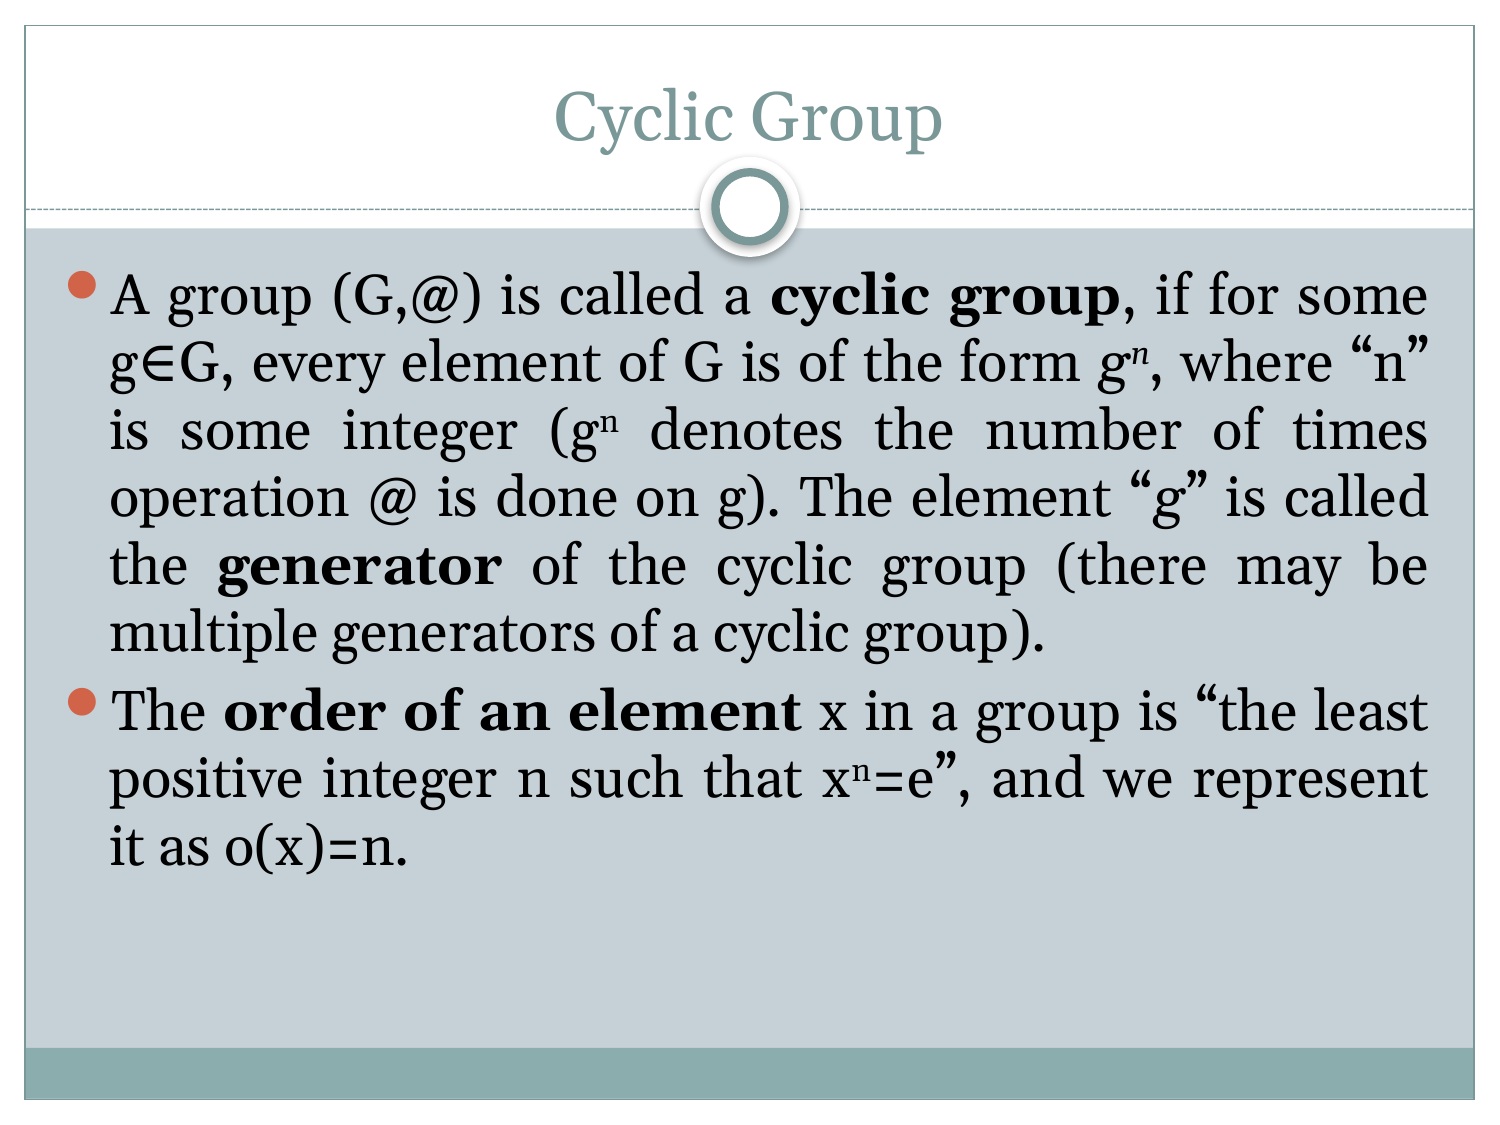

# Cyclic Group
A group (G,@) is called a cyclic group, if for some g∈G, every element of G is of the form gn, where “n” is some integer (gn denotes the number of times operation @ is done on g). The element “g” is called the generator of the cyclic group (there may be multiple generators of a cyclic group).
The order of an element x in a group is “the least positive integer n such that xn=e”, and we represent it as o(x)=n.